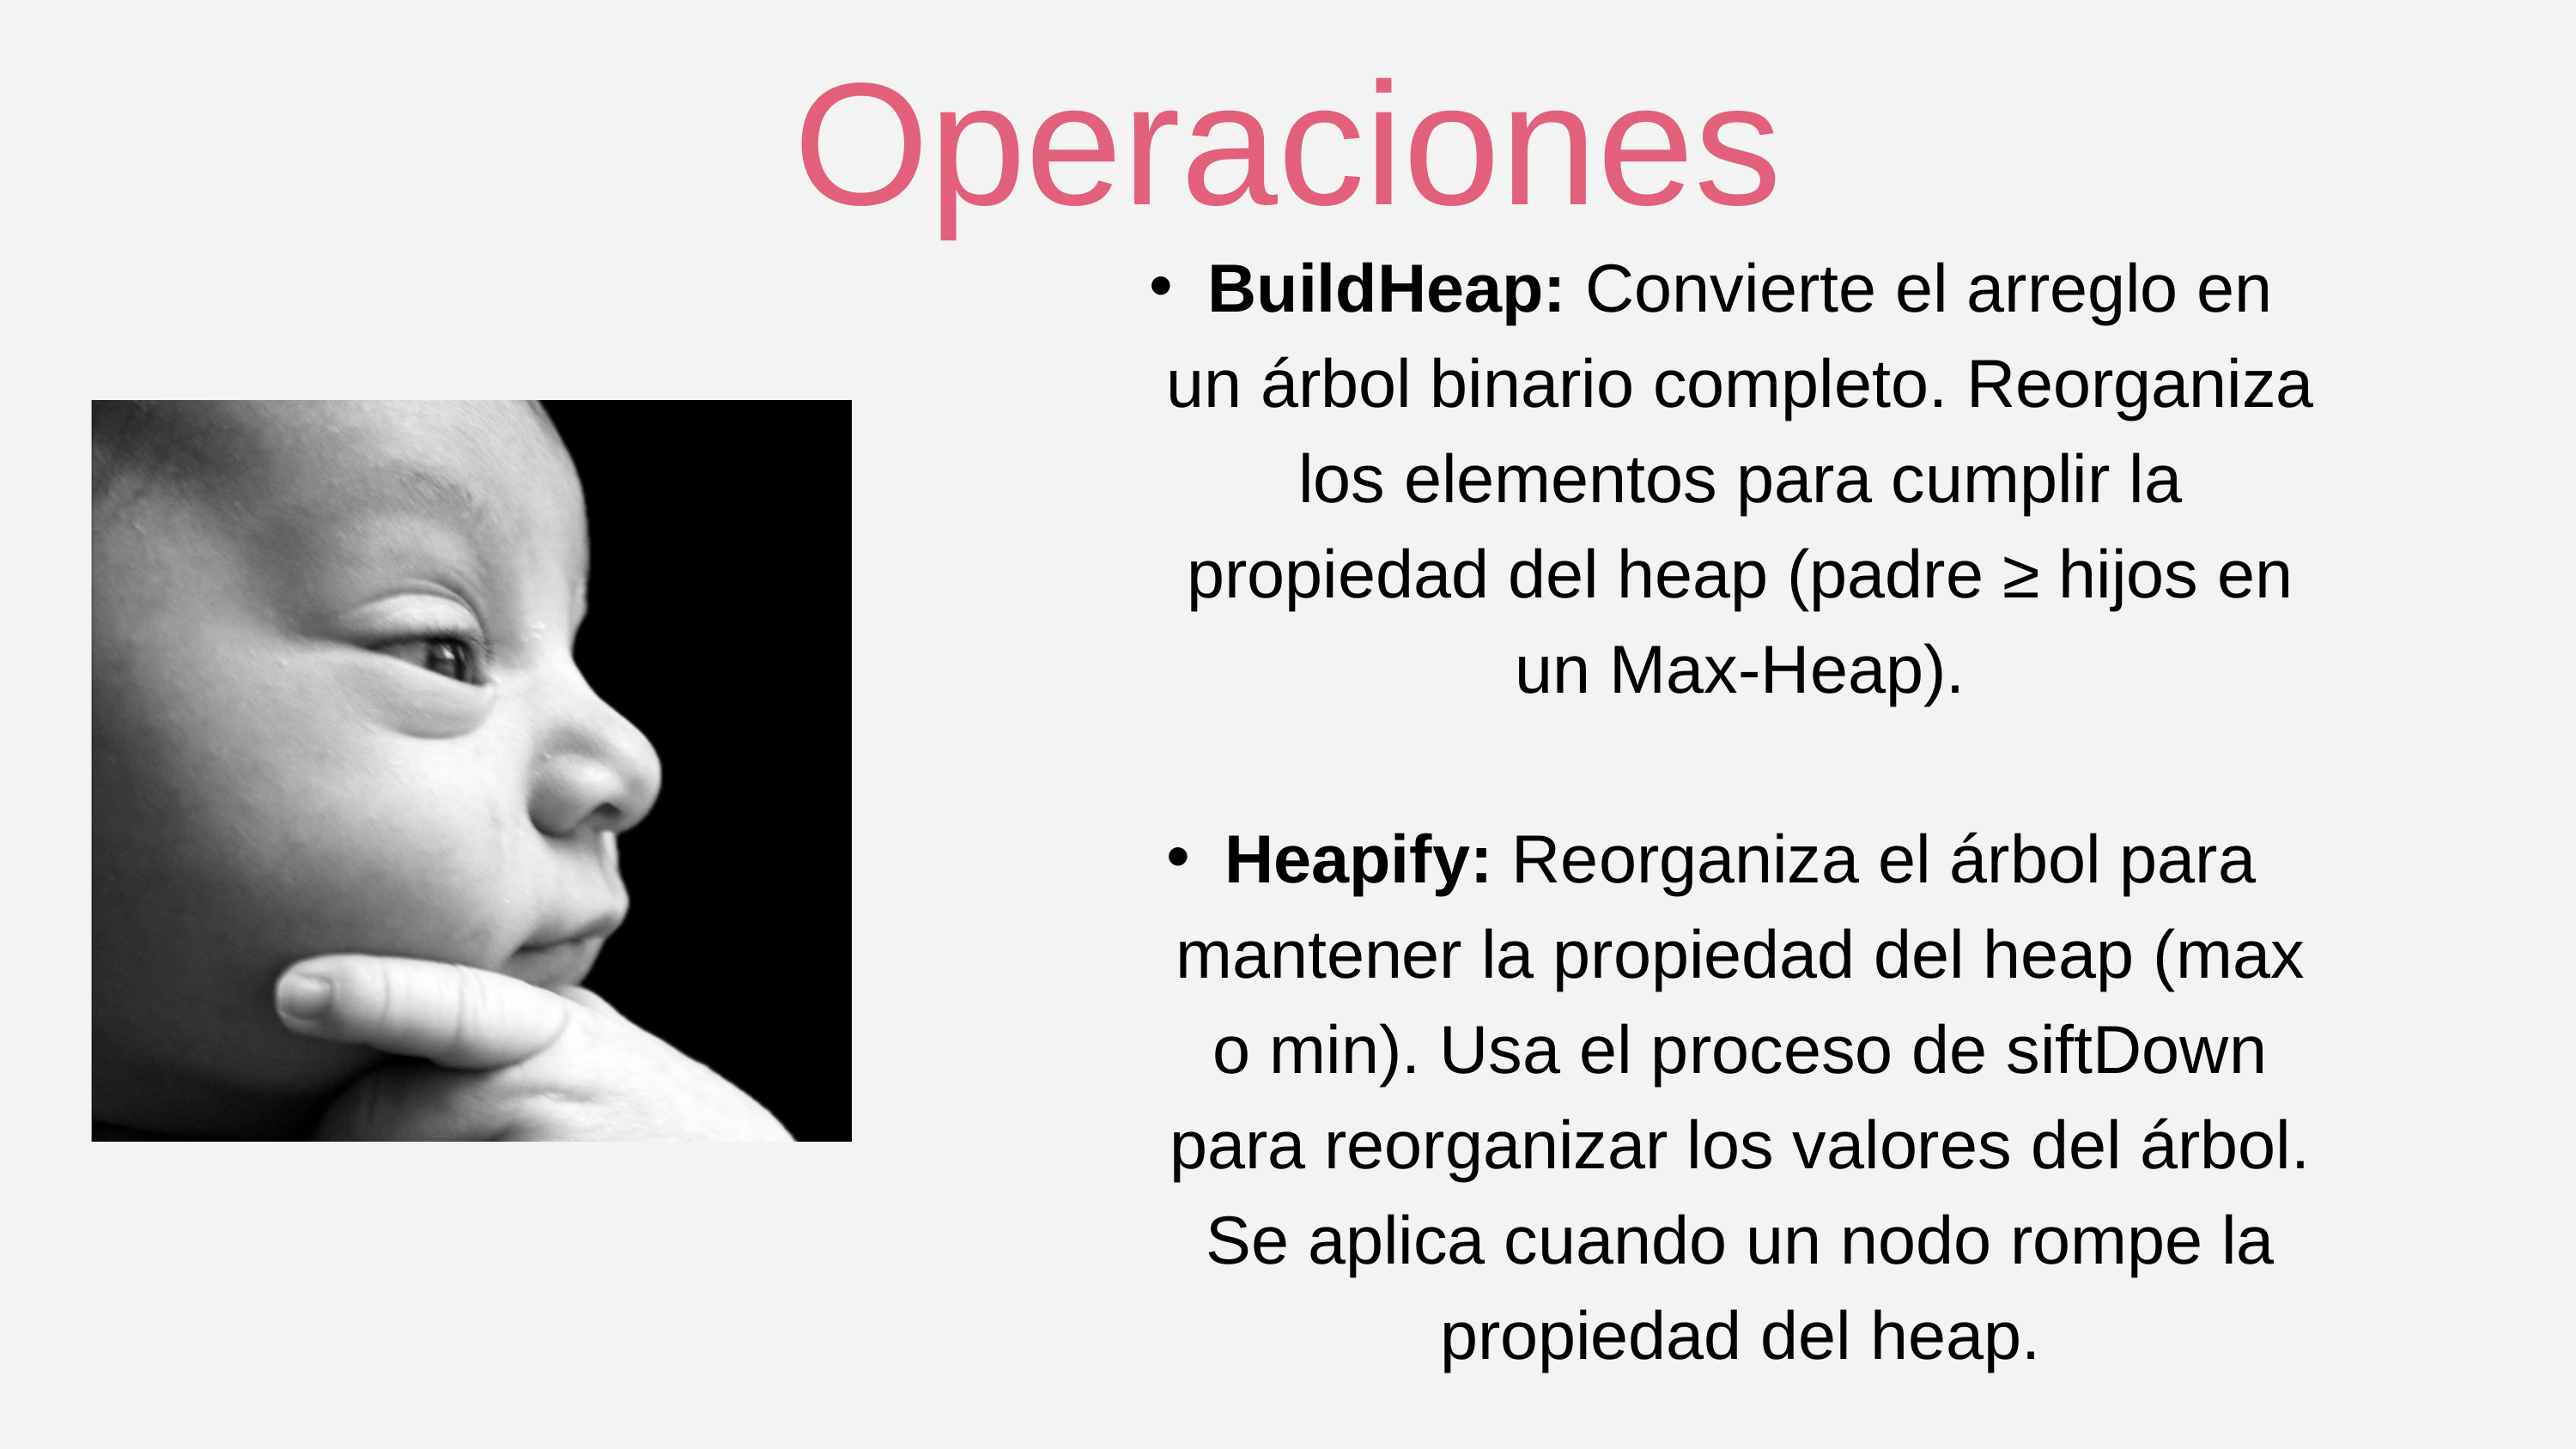

Operaciones
BuildHeap: Convierte el arreglo en un árbol binario completo. Reorganiza los elementos para cumplir la propiedad del heap (padre ≥ hijos en un Max-Heap).

Heapify: Reorganiza el árbol para mantener la propiedad del heap (max o min). Usa el proceso de siftDown para reorganizar los valores del árbol. Se aplica cuando un nodo rompe la propiedad del heap.